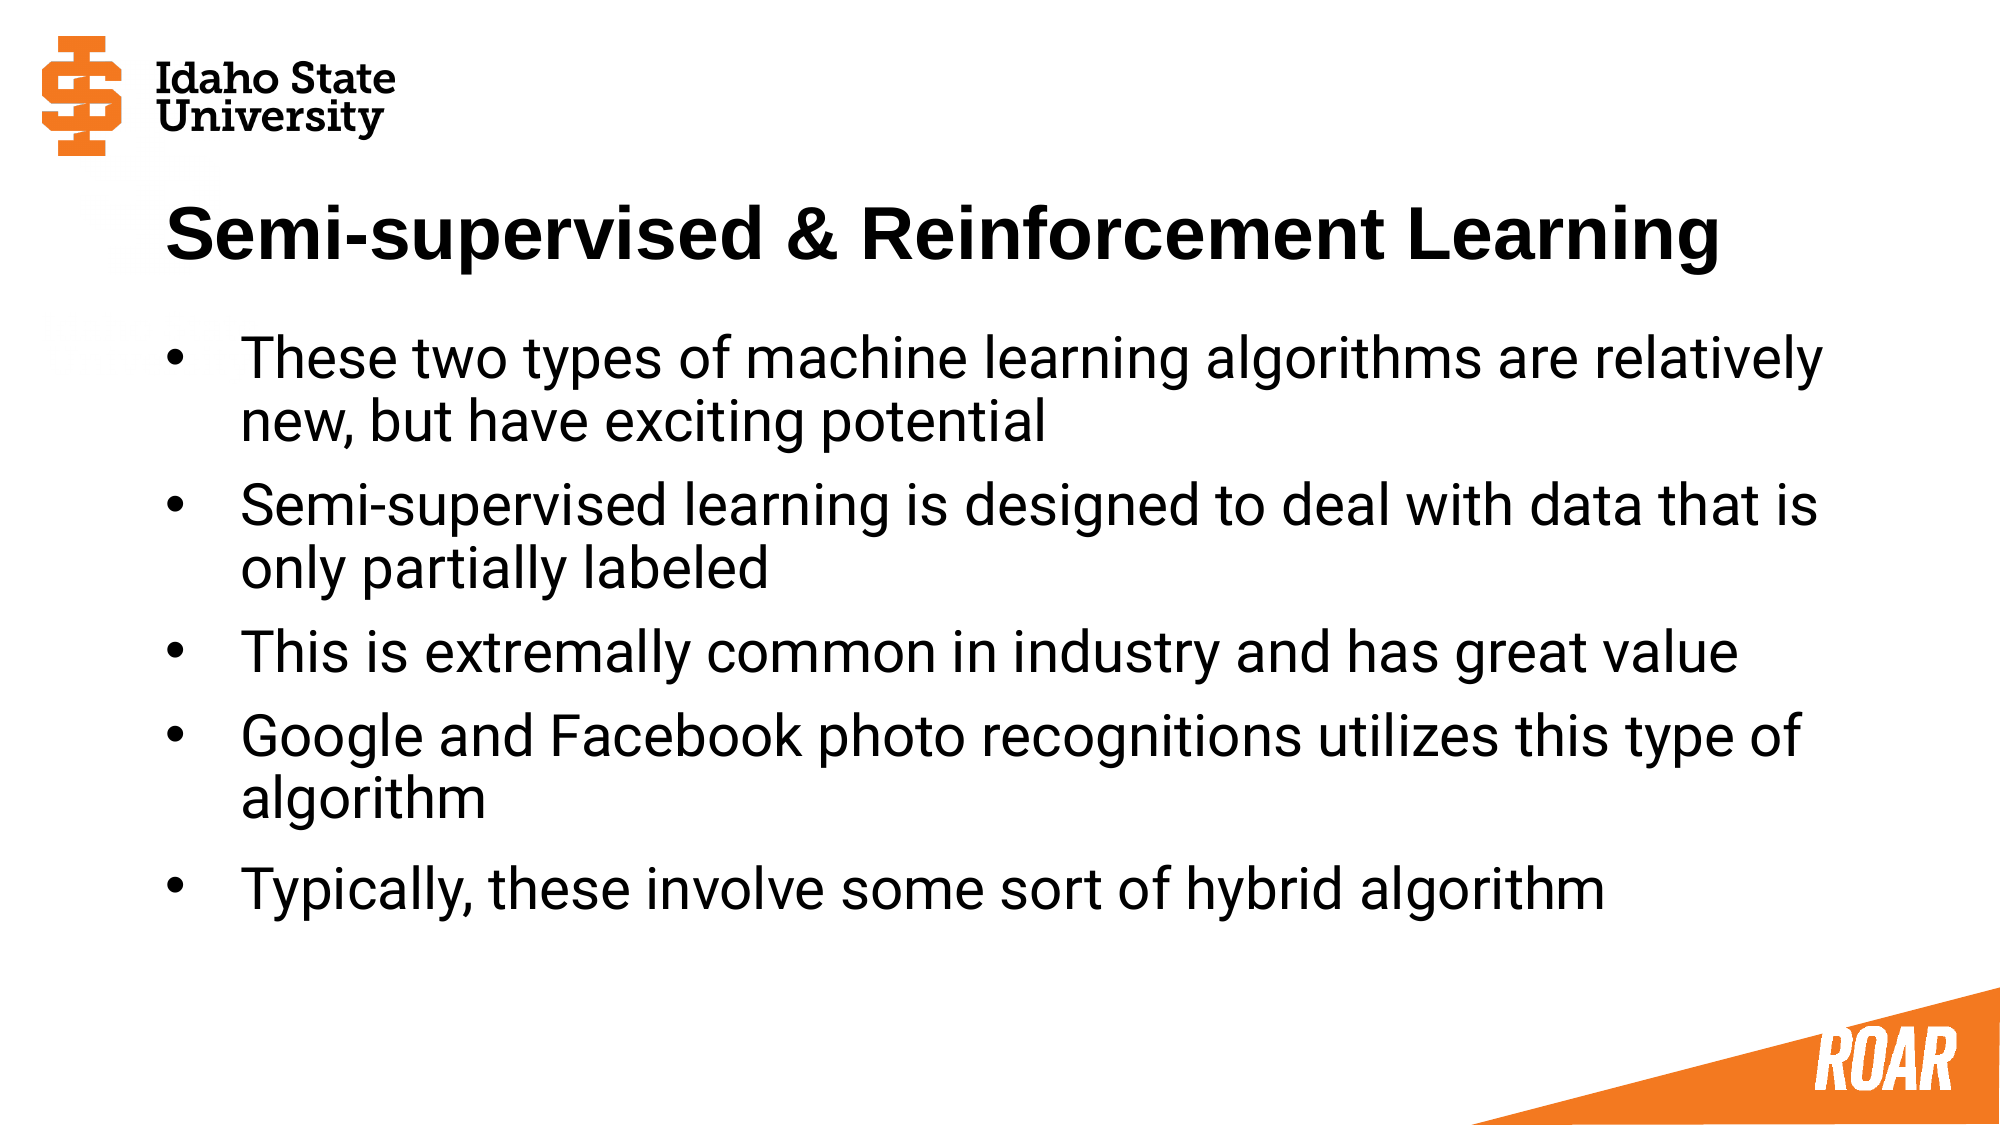

# Semi-supervised & Reinforcement Learning
These two types of machine learning algorithms are relatively new, but have exciting potential
Semi-supervised learning is designed to deal with data that is only partially labeled
This is extremally common in industry and has great value
Google and Facebook photo recognitions utilizes this type of algorithm
Typically, these involve some sort of hybrid algorithm